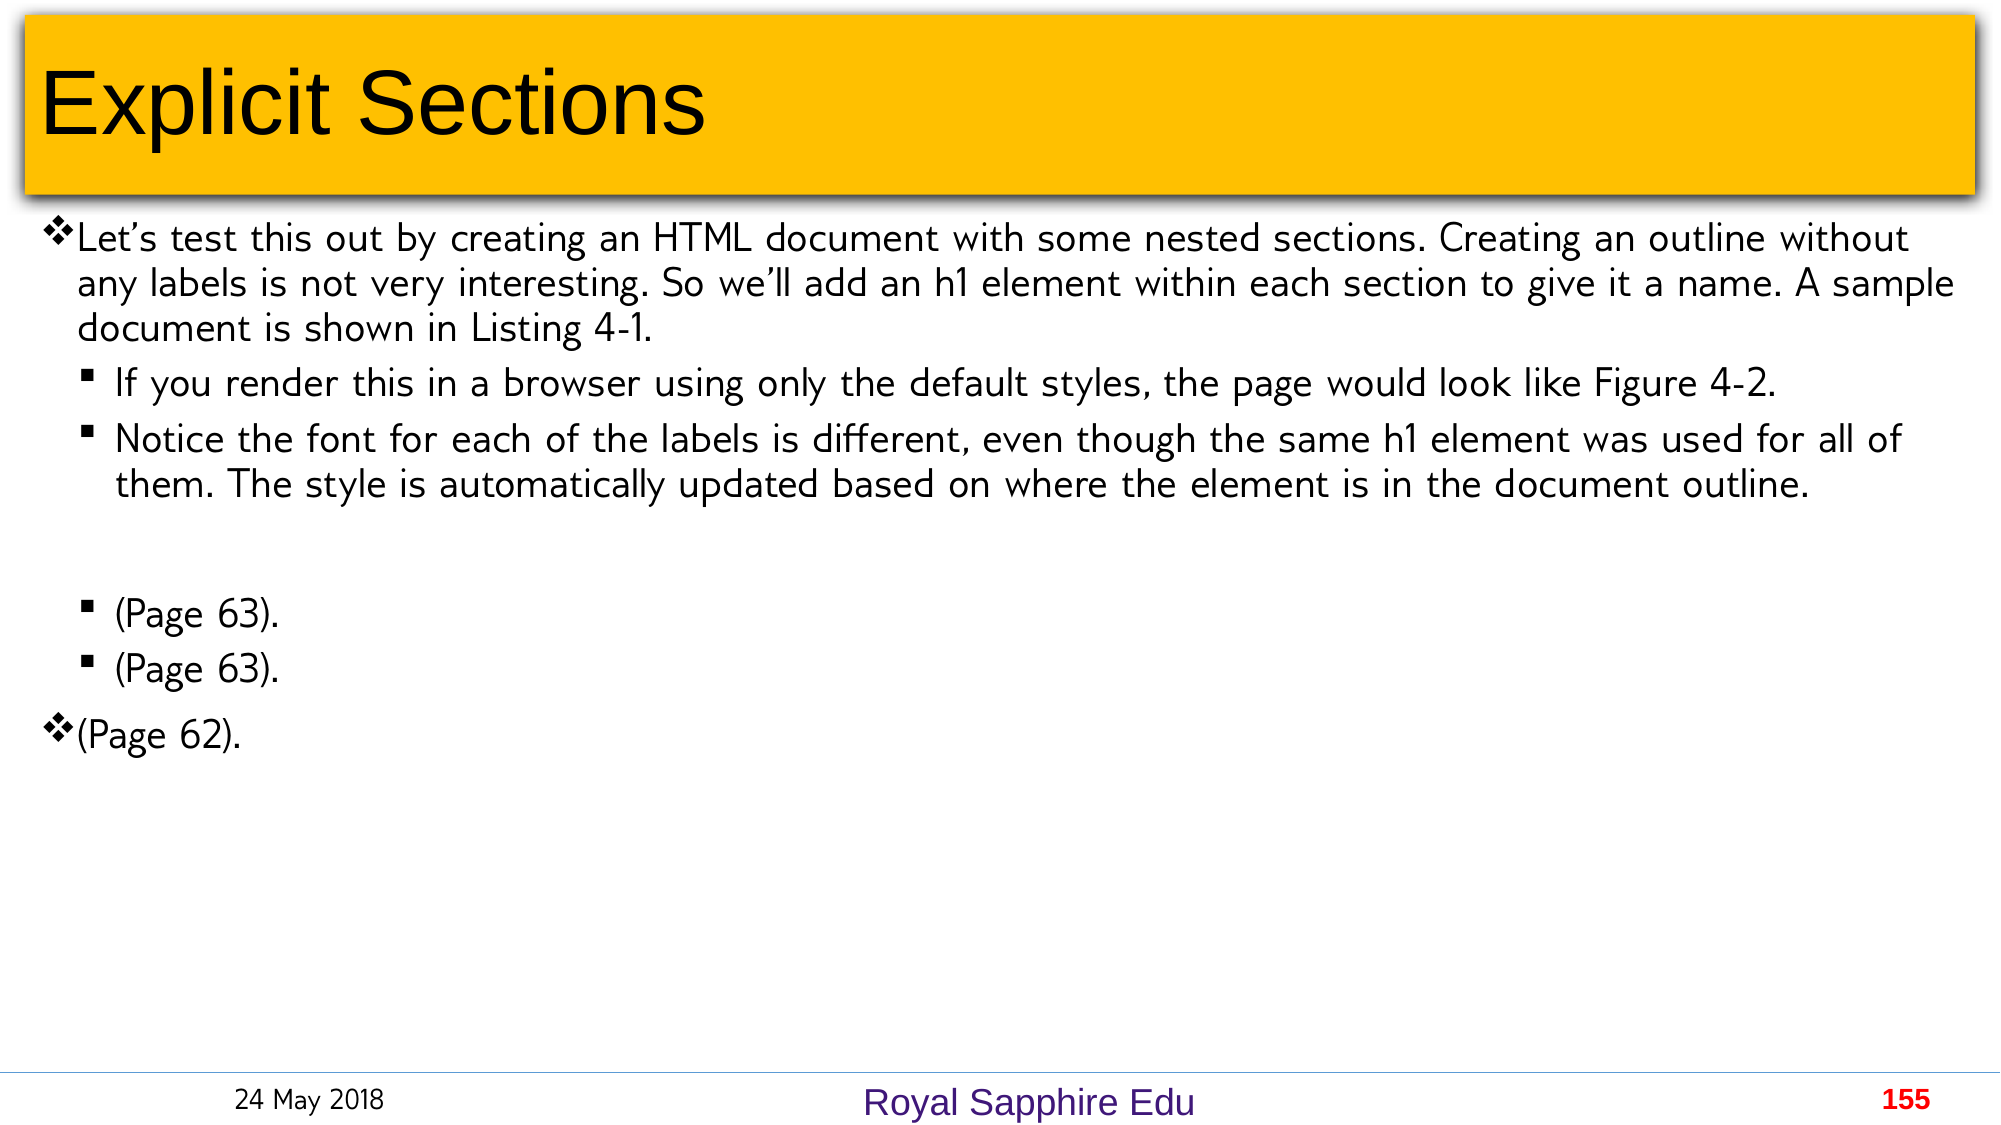

# Explicit Sections
Let’s test this out by creating an HTML document with some nested sections. Creating an outline without any labels is not very interesting. So we’ll add an h1 element within each section to give it a name. A sample document is shown in Listing 4-1.
If you render this in a browser using only the default styles, the page would look like Figure 4-2.
Notice the font for each of the labels is different, even though the same h1 element was used for all of them. The style is automatically updated based on where the element is in the document outline.

(Page 63).
(Page 63).
(Page 62).
24 May 2018
155